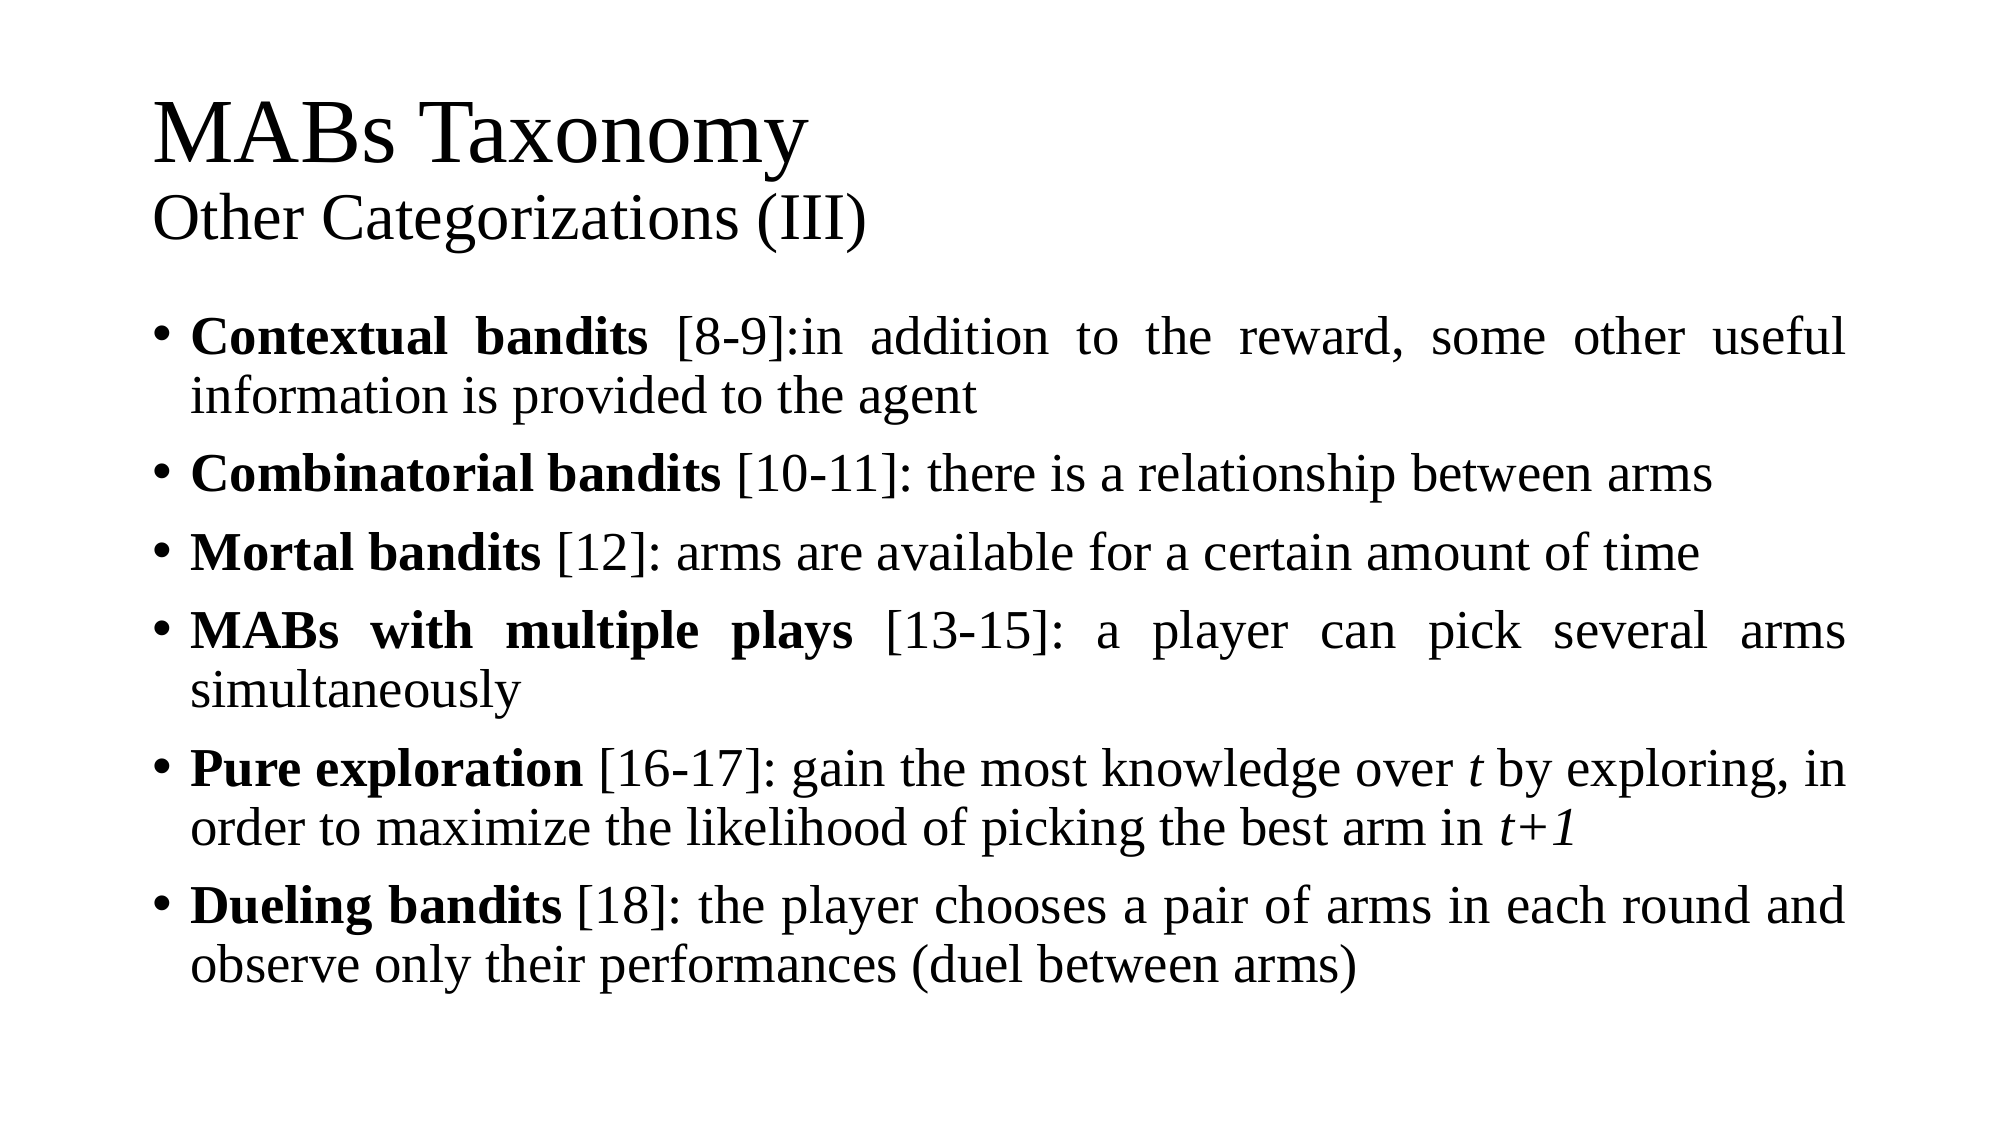

# MABs Taxonomy Other Categorizations (III)
Contextual bandits [8-9]:in addition to the reward, some other useful information is provided to the agent
Combinatorial bandits [10-11]: there is a relationship between arms
Mortal bandits [12]: arms are available for a certain amount of time
MABs with multiple plays [13-15]: a player can pick several arms simultaneously
Pure exploration [16-17]: gain the most knowledge over t by exploring, in order to maximize the likelihood of picking the best arm in t+1
Dueling bandits [18]: the player chooses a pair of arms in each round and observe only their performances (duel between arms)